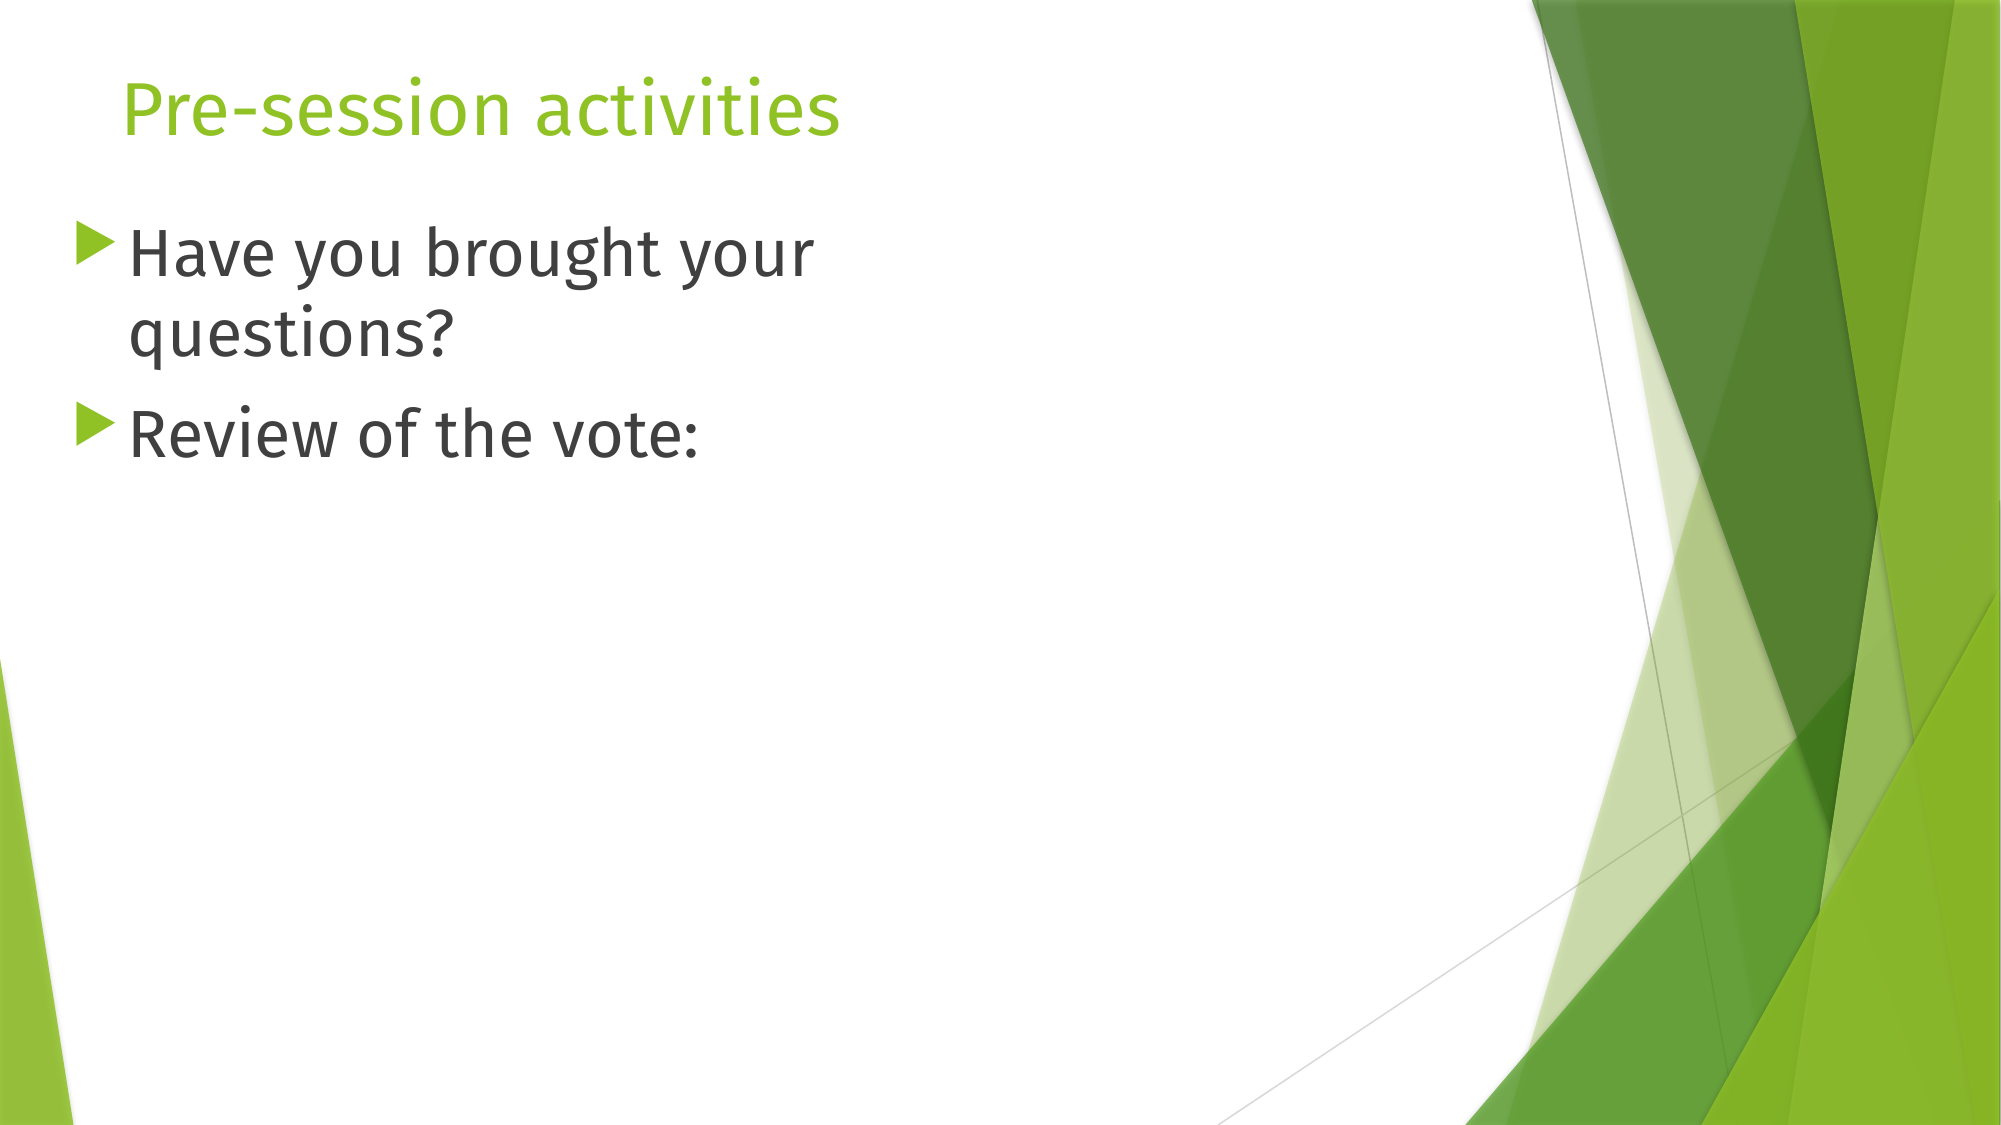

# Pre-session activities
Have you brought your questions?
Review of the vote: